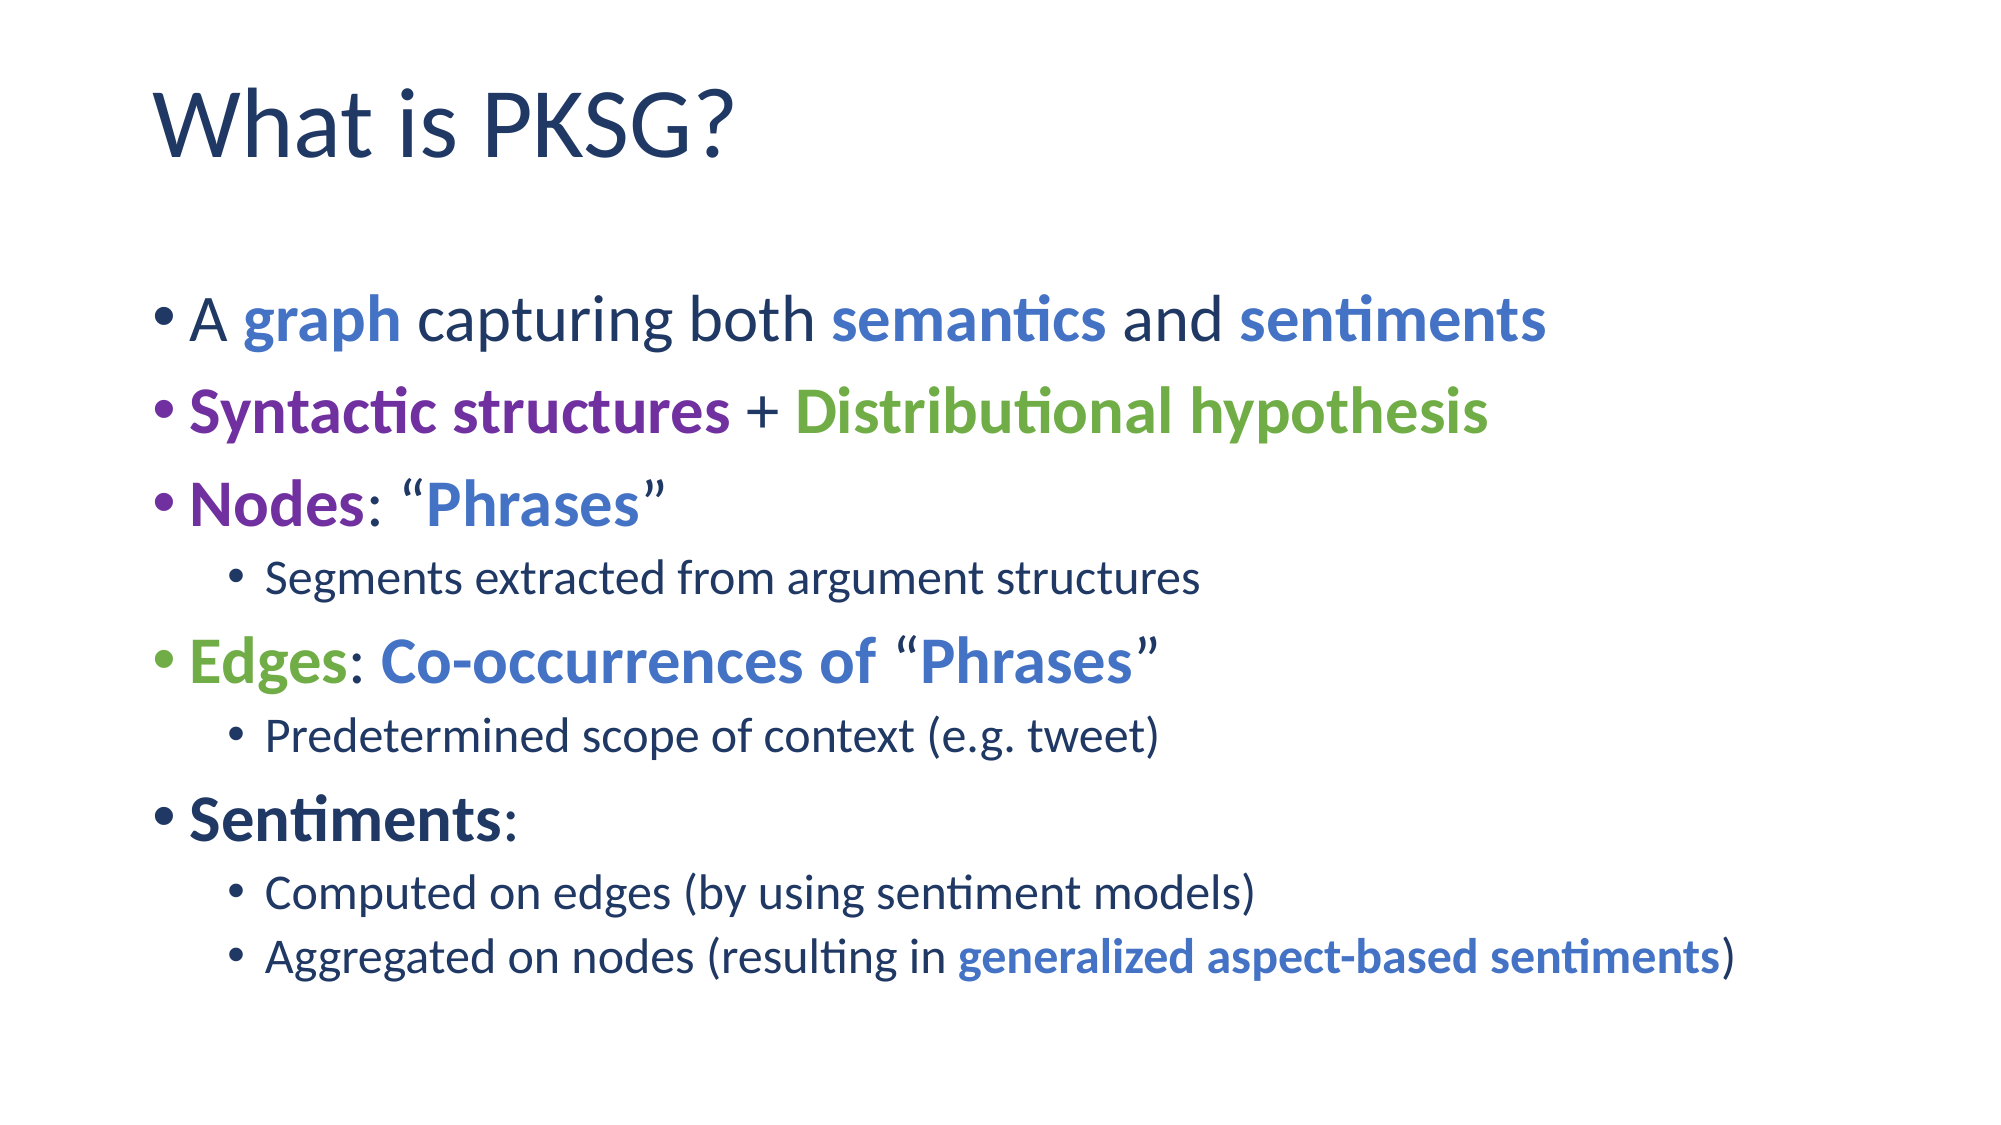

What is PKSG?
A graph capturing both semantics and sentiments
Syntactic structures + Distributional hypothesis
Nodes: “Phrases”
Segments extracted from argument structures
Edges: Co-occurrences of “Phrases”
Predetermined scope of context (e.g. tweet)
Sentiments:
Computed on edges (by using sentiment models)
Aggregated on nodes (resulting in generalized aspect-based sentiments)